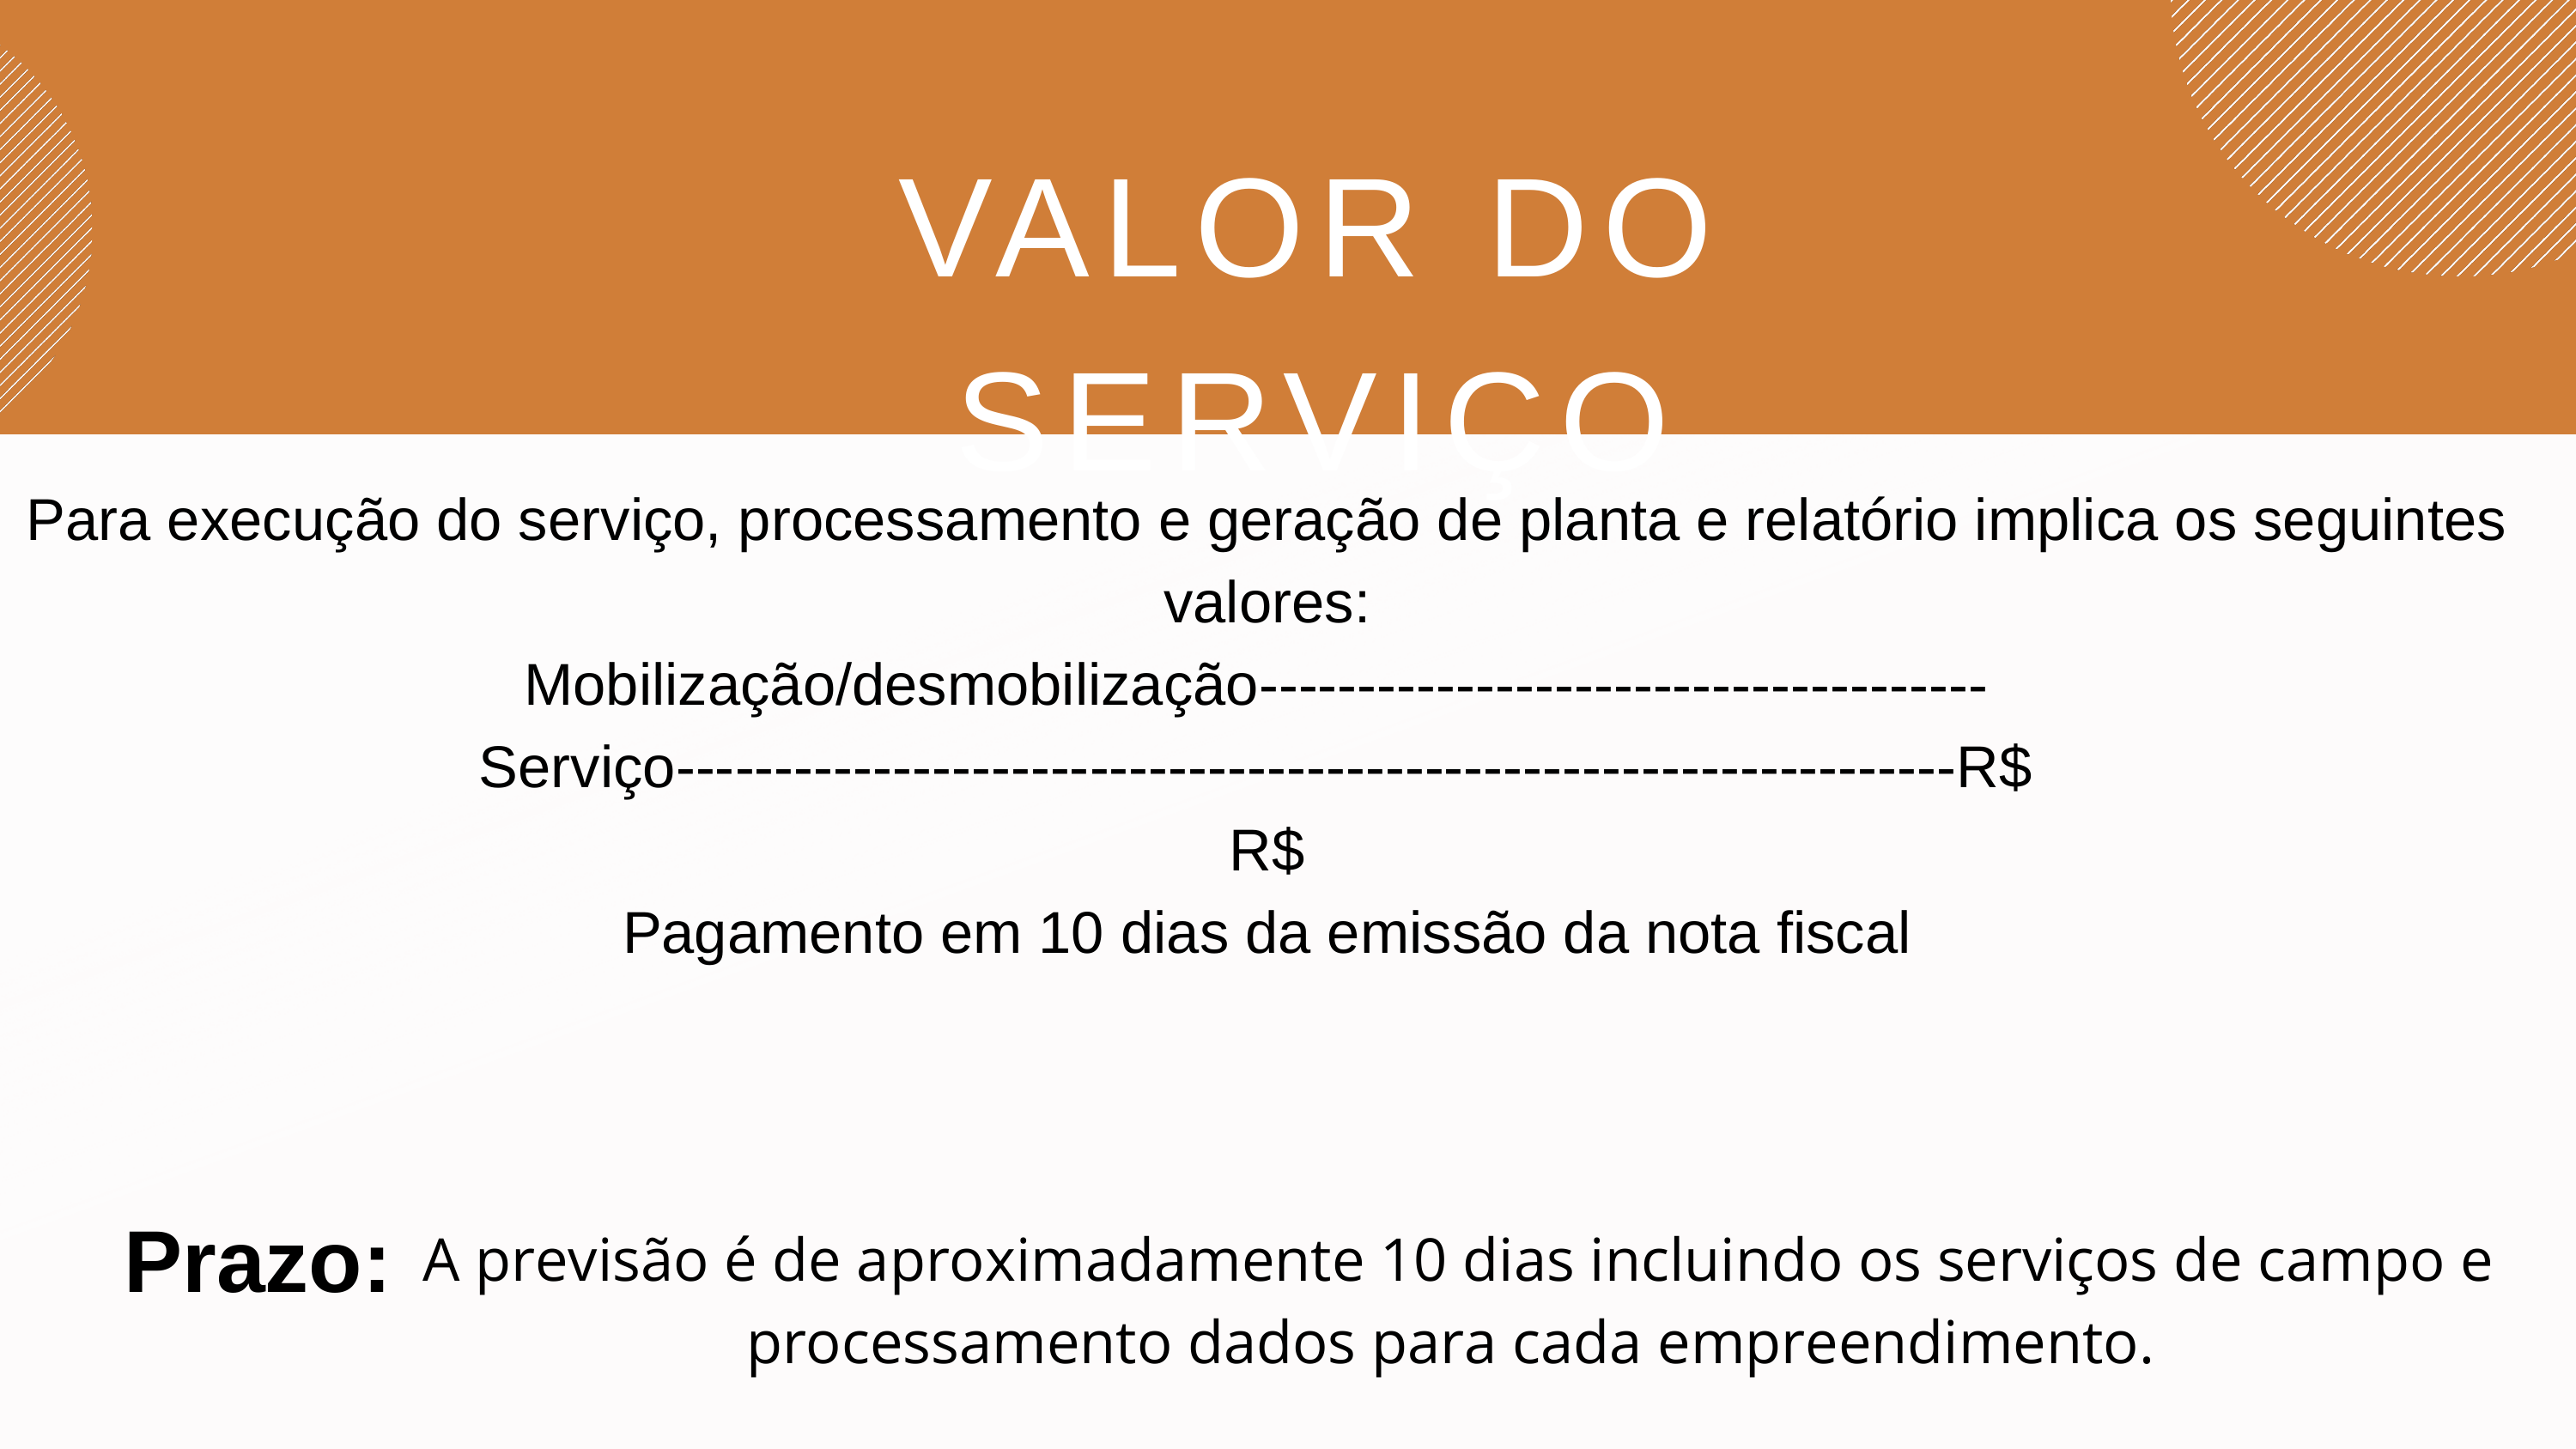

VALOR DO SERVIÇO
Para execução do serviço, processamento e geração de planta e relatório implica os seguintes valores:
Mobilização/desmobilização-------------------------------------}
Serviço-----------------------------------------------------------------R${
R$
Pagamento em 10 dias da emissão da nota fiscal

Prazo:
A previsão é de aproximadamente 10 dias incluindo os serviços de campo e processamento dados para cada empreendimento.